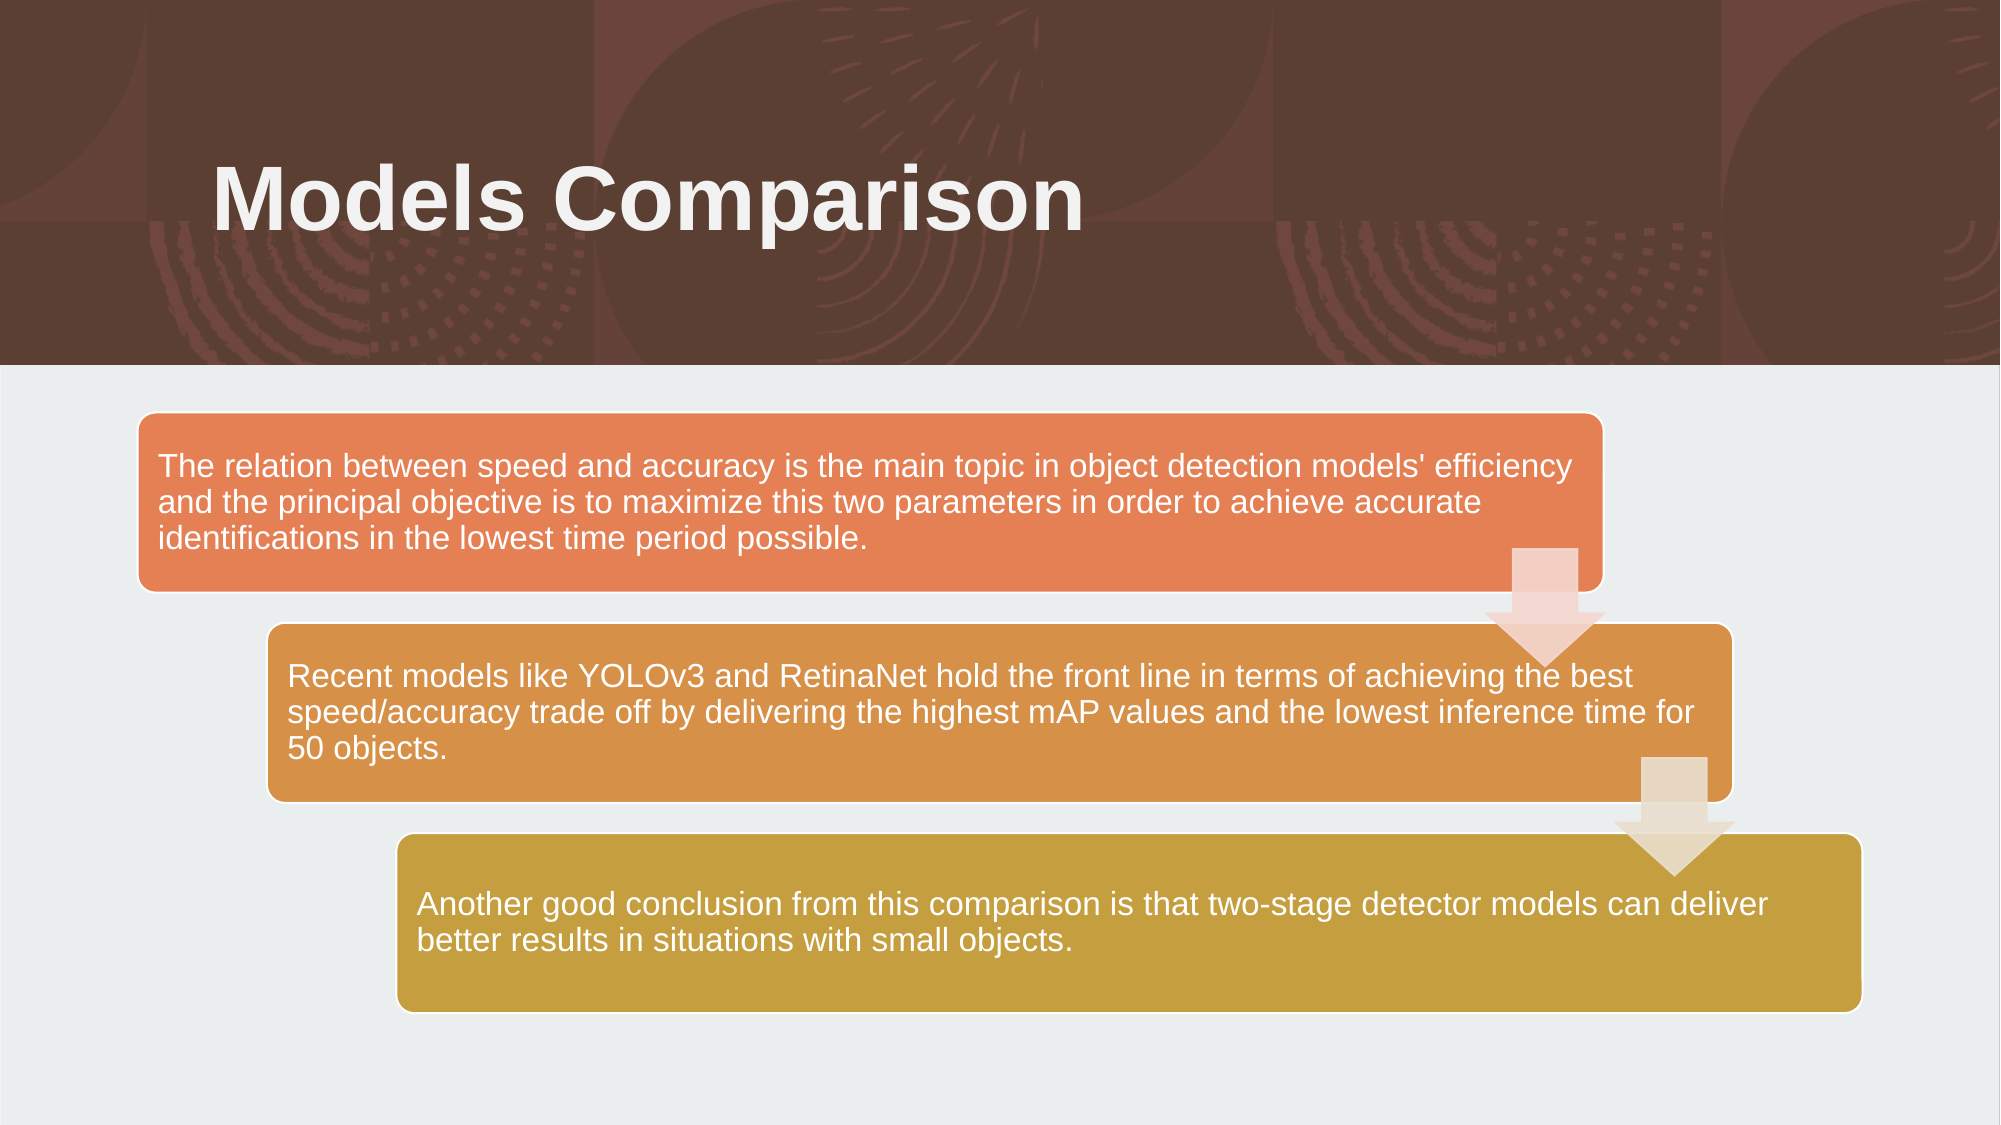

# Models Comparison
The relation between speed and accuracy is the main topic in object detection models' efficiency and the principal objective is to maximize this two parameters in order to achieve accurate identifications in the lowest time period possible.
Recent models like YOLOv3 and RetinaNet hold the front line in terms of achieving the best speed/accuracy trade off by delivering the highest mAP values and the lowest inference time for 50 objects.
Another good conclusion from this comparison is that two-stage detector models can deliver better results in situations with small objects.